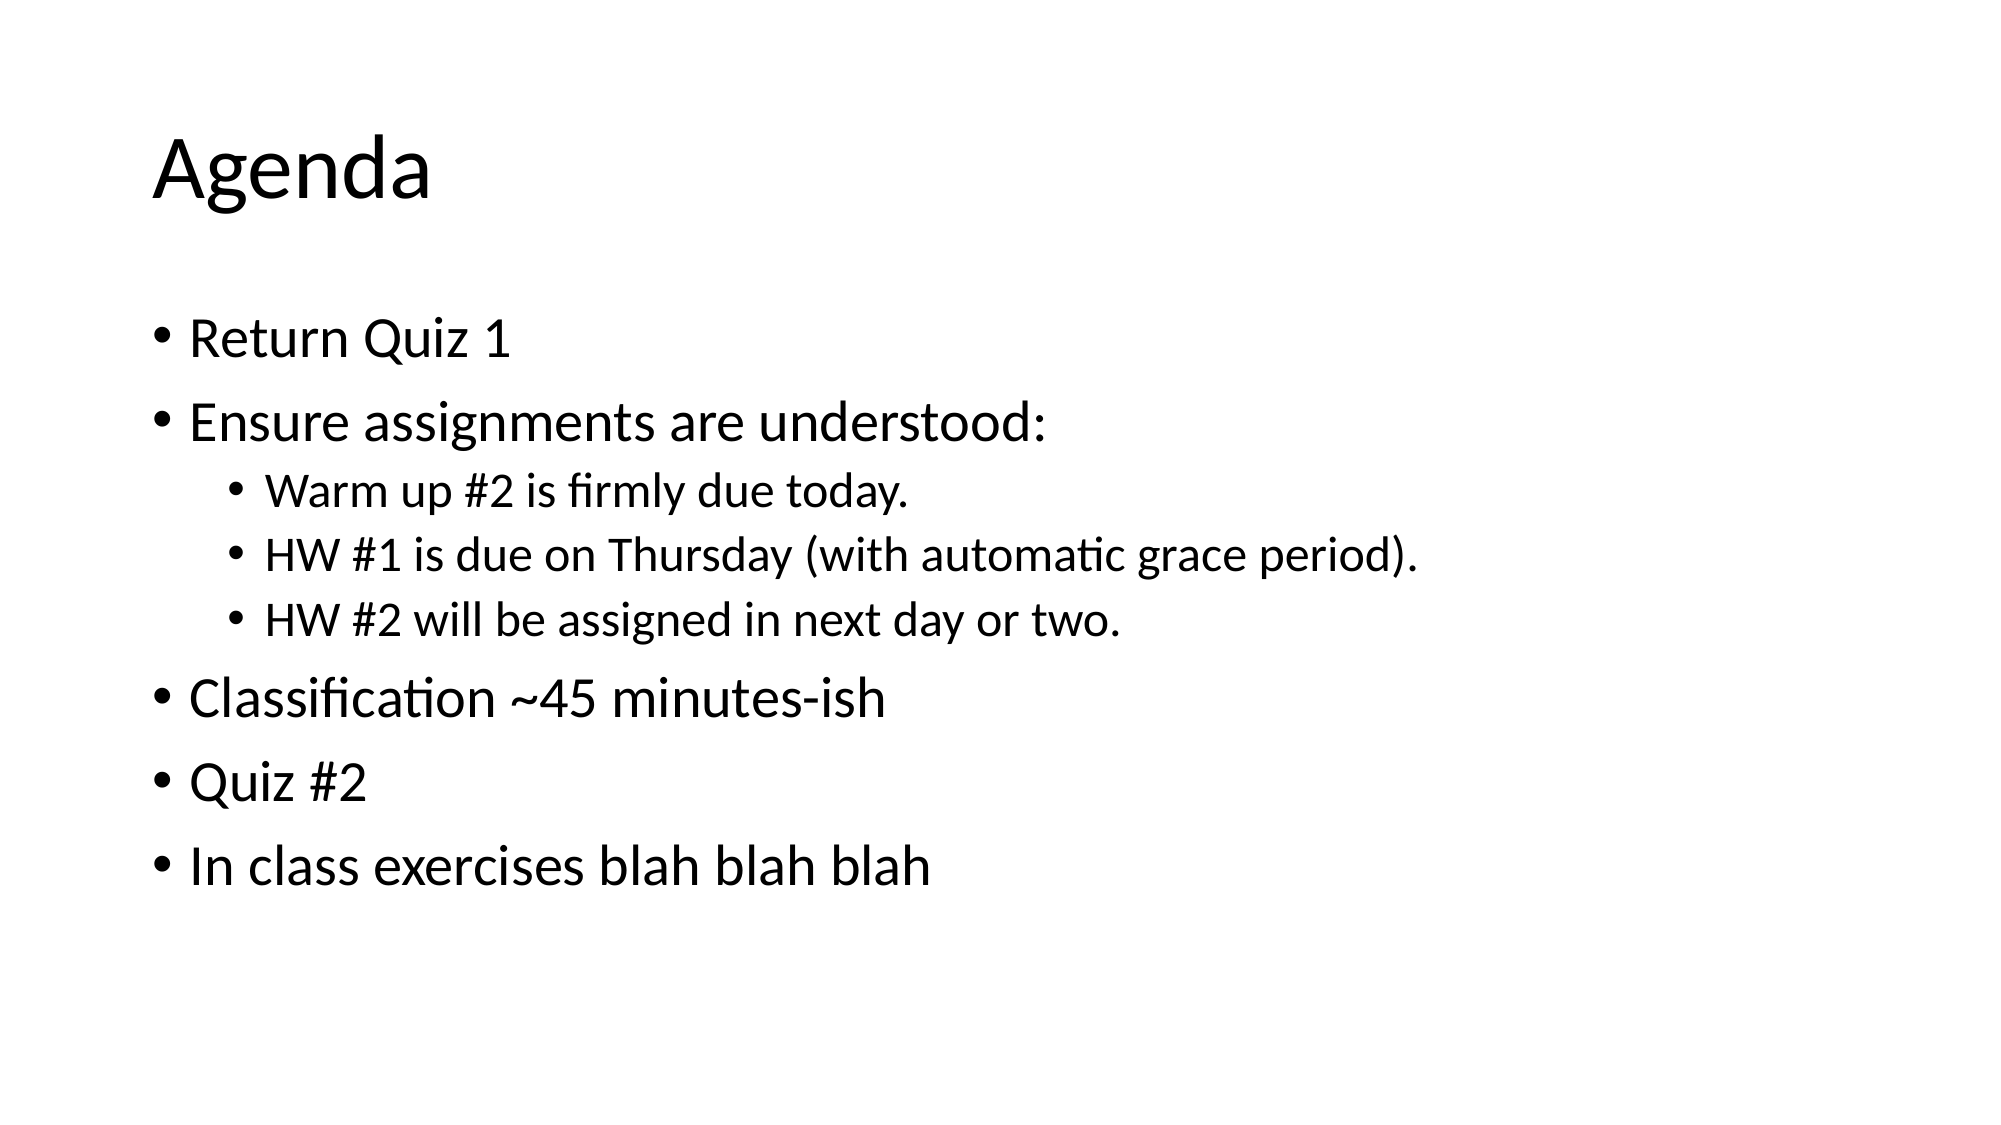

# Agenda
Return Quiz 1
Ensure assignments are understood:
Warm up #2 is firmly due today.
HW #1 is due on Thursday (with automatic grace period).
HW #2 will be assigned in next day or two.
Classification ~45 minutes-ish
Quiz #2
In class exercises blah blah blah